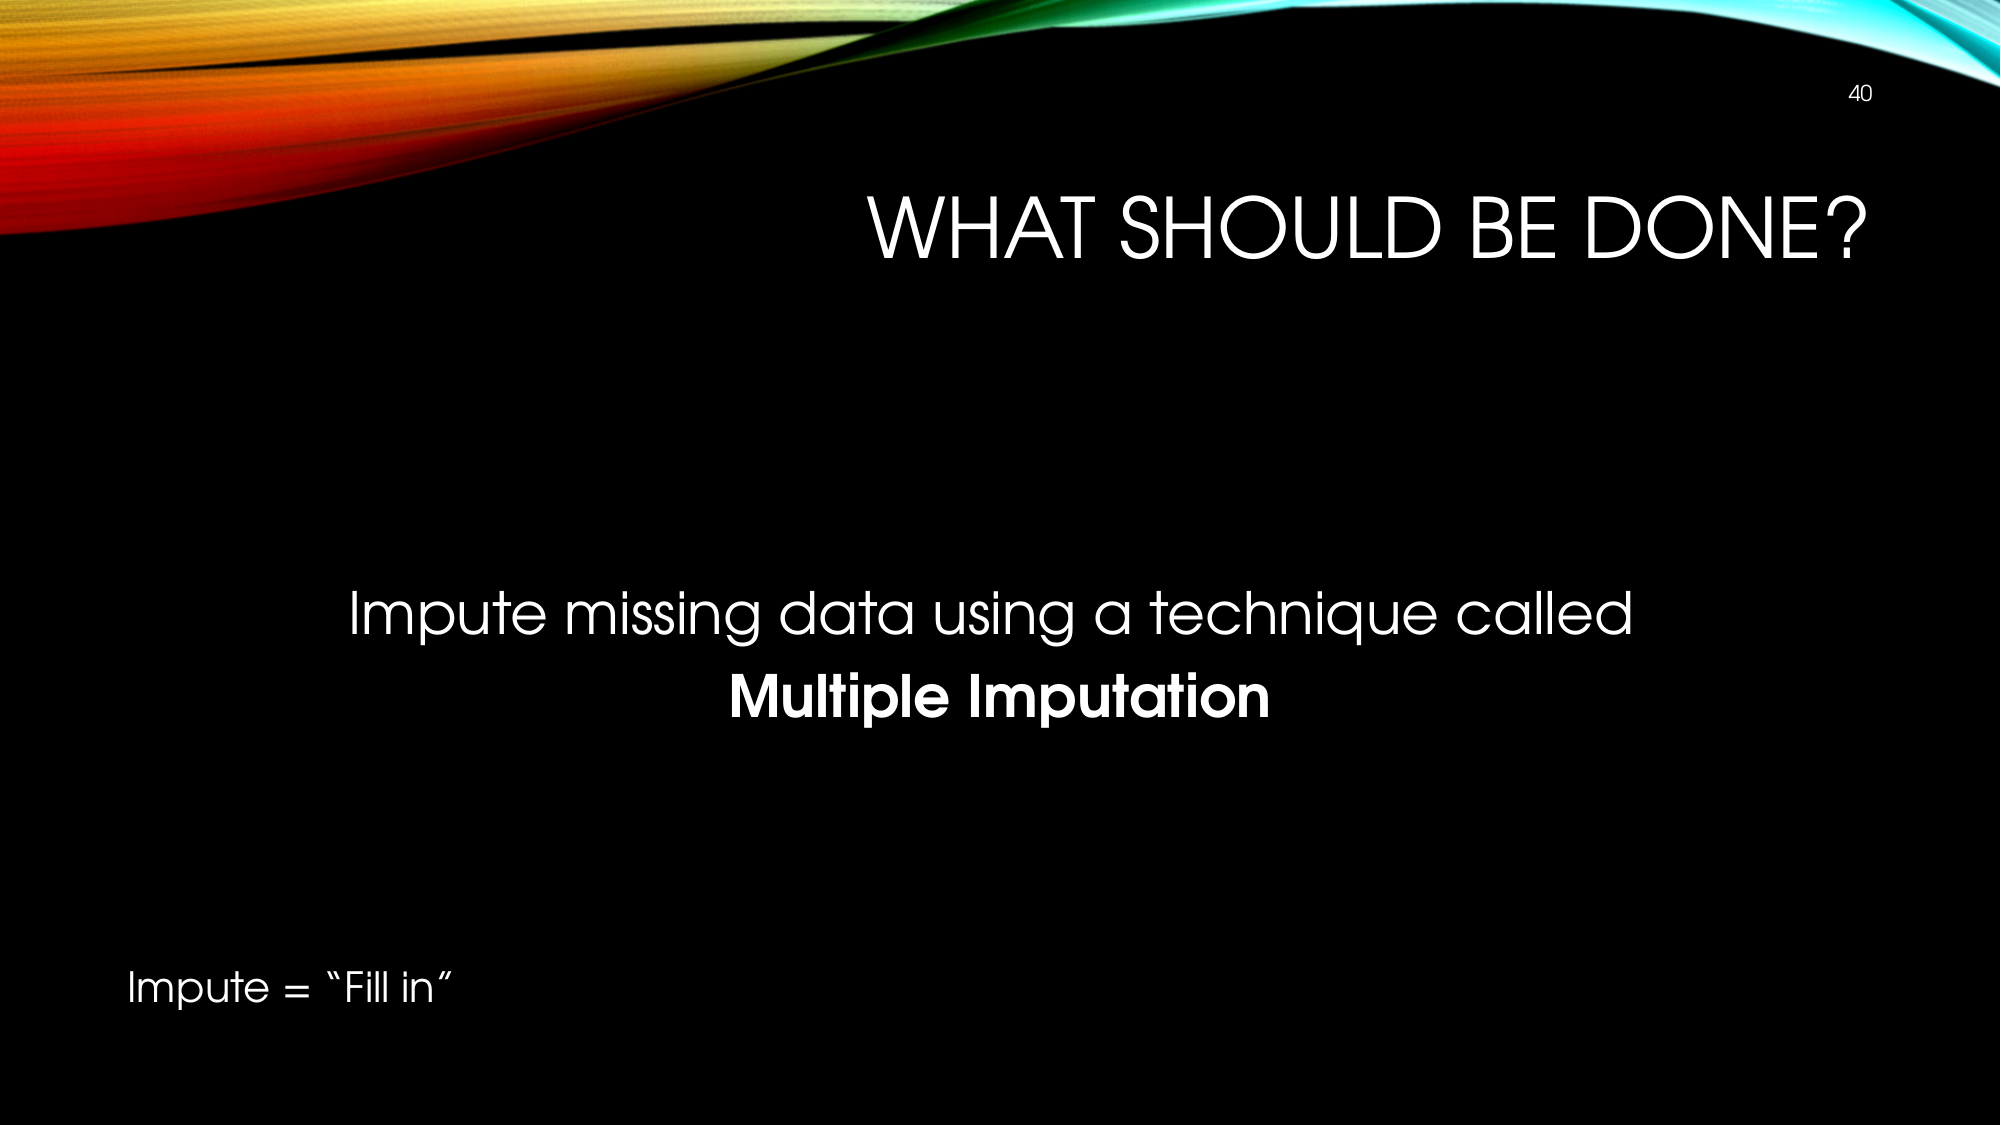

40
# What should be done?

Impute missing data using a technique called
Multiple Imputation

Impute = “Fill in”